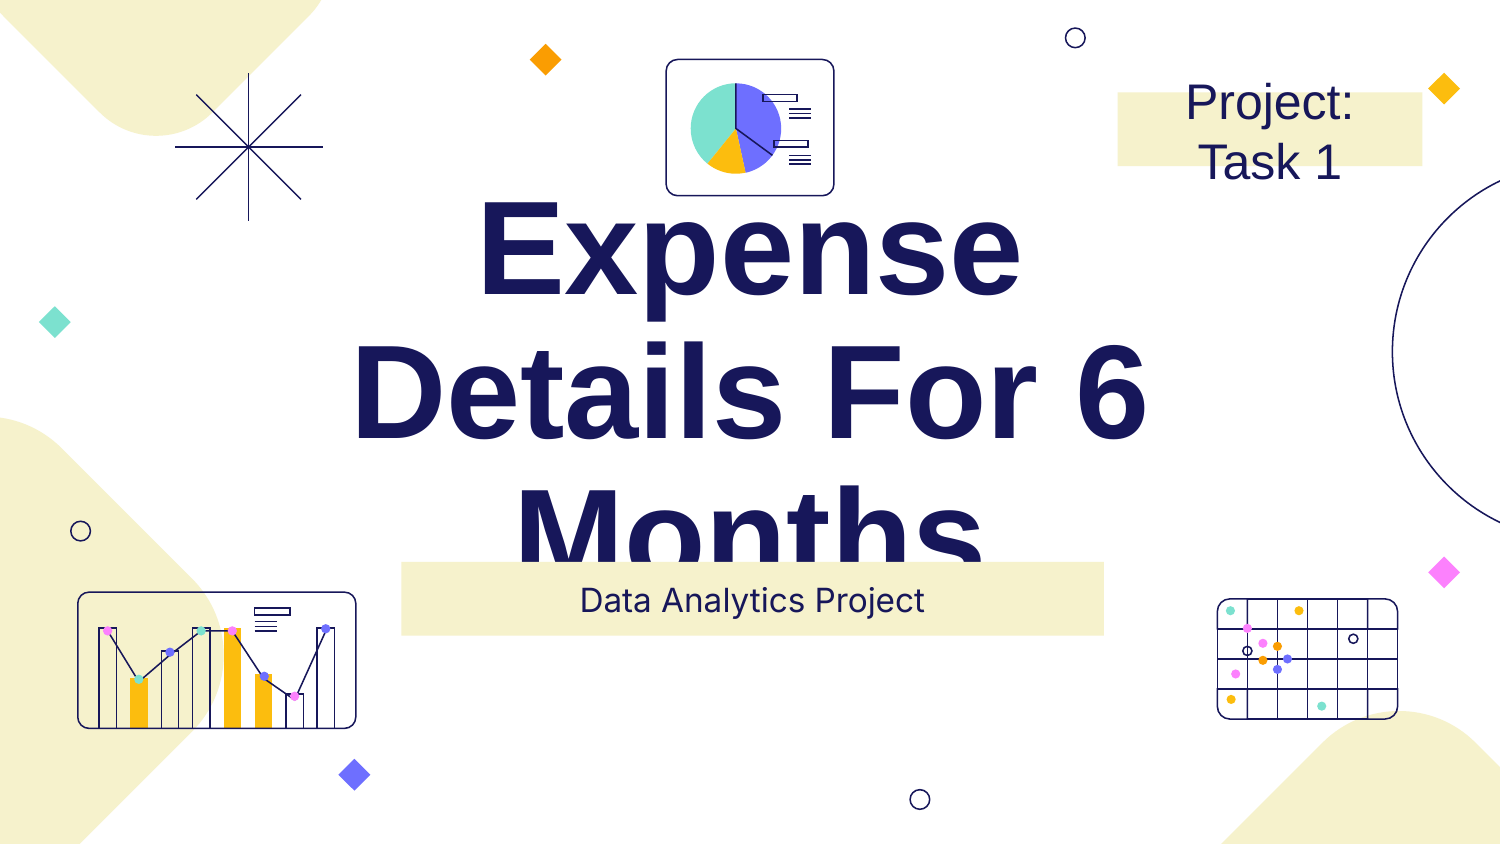

Project: Task 1
# Expense Details For 6 Months
Data Analytics Project